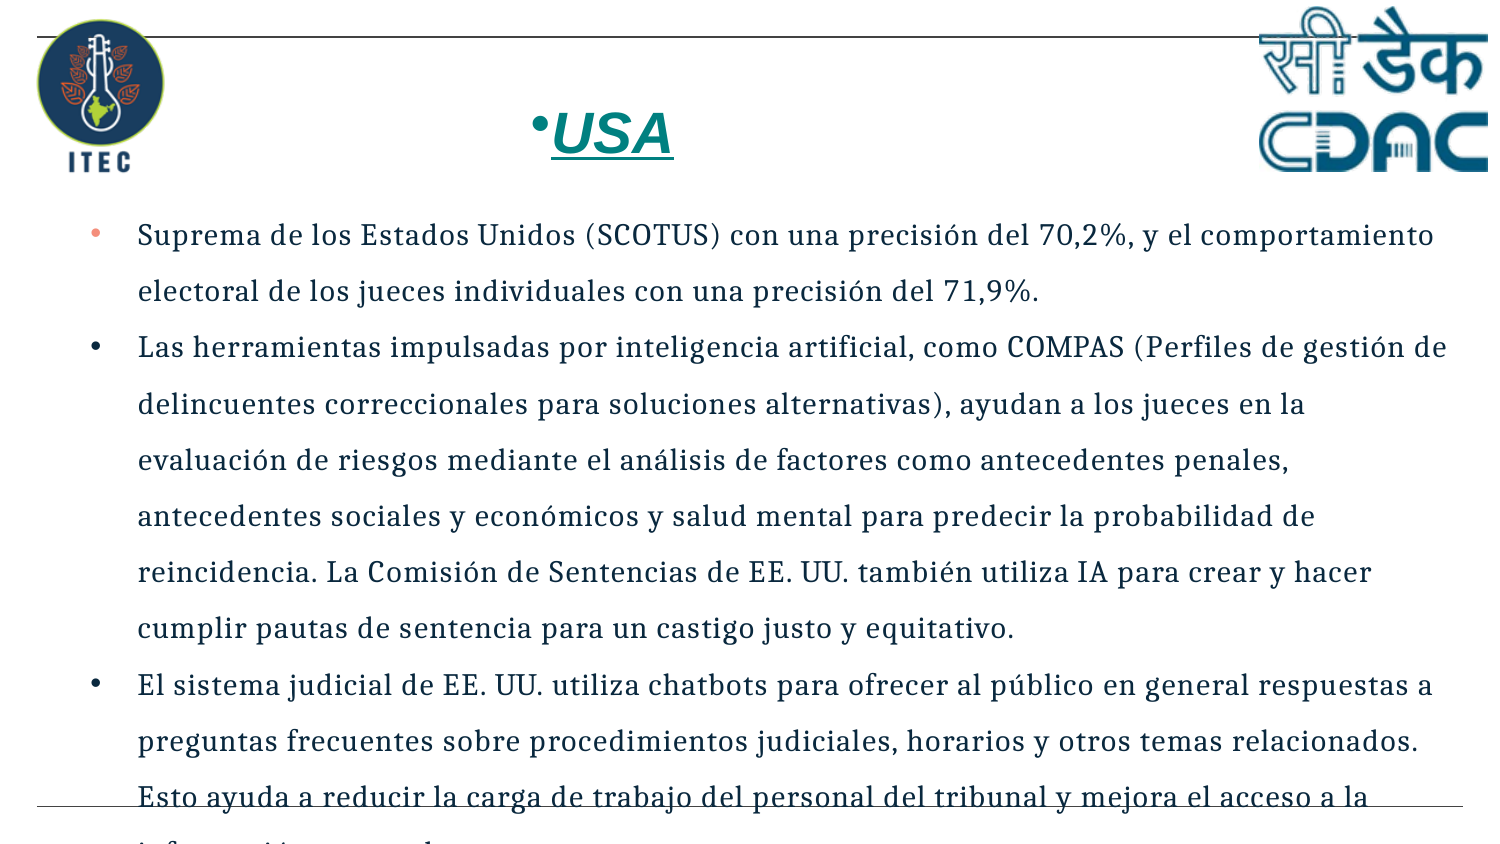

USA
Suprema de los Estados Unidos (SCOTUS) con una precisión del 70,2%, y el comportamiento electoral de los jueces individuales con una precisión del 71,9%.
Las herramientas impulsadas por inteligencia artificial, como COMPAS (Perfiles de gestión de delincuentes correccionales para soluciones alternativas), ayudan a los jueces en la evaluación de riesgos mediante el análisis de factores como antecedentes penales, antecedentes sociales y económicos y salud mental para predecir la probabilidad de reincidencia. La Comisión de Sentencias de EE. UU. también utiliza IA para crear y hacer cumplir pautas de sentencia para un castigo justo y equitativo.
El sistema judicial de EE. UU. utiliza chatbots para ofrecer al público en general respuestas a preguntas frecuentes sobre procedimientos judiciales, horarios y otros temas relacionados. Esto ayuda a reducir la carga de trabajo del personal del tribunal y mejora el acceso a la información para todos.